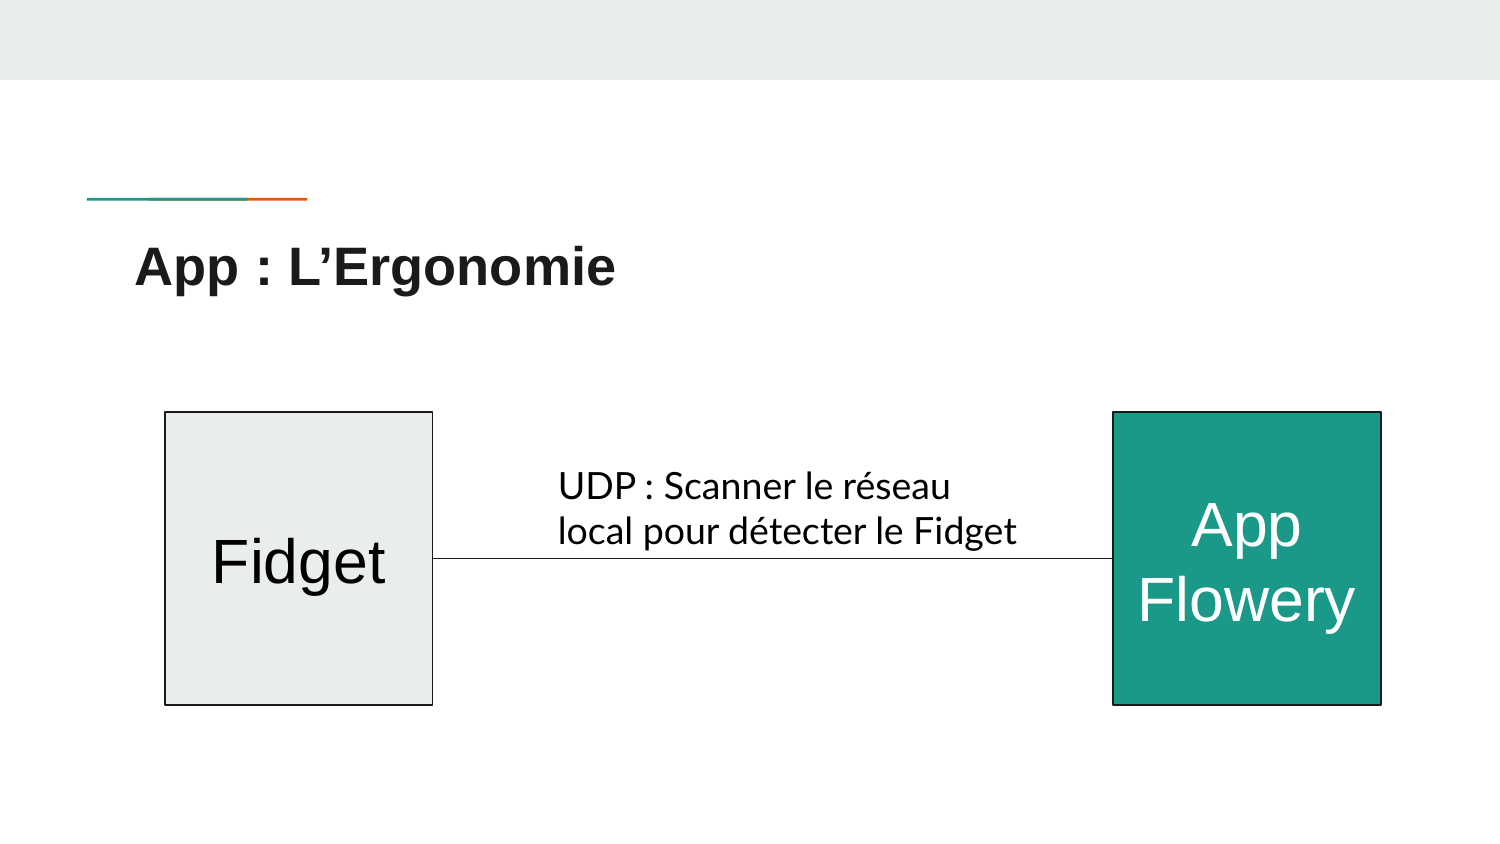

# App : L’Ergonomie
Fidget
App
Flowery
UDP : Scanner le réseau local pour détecter le Fidget